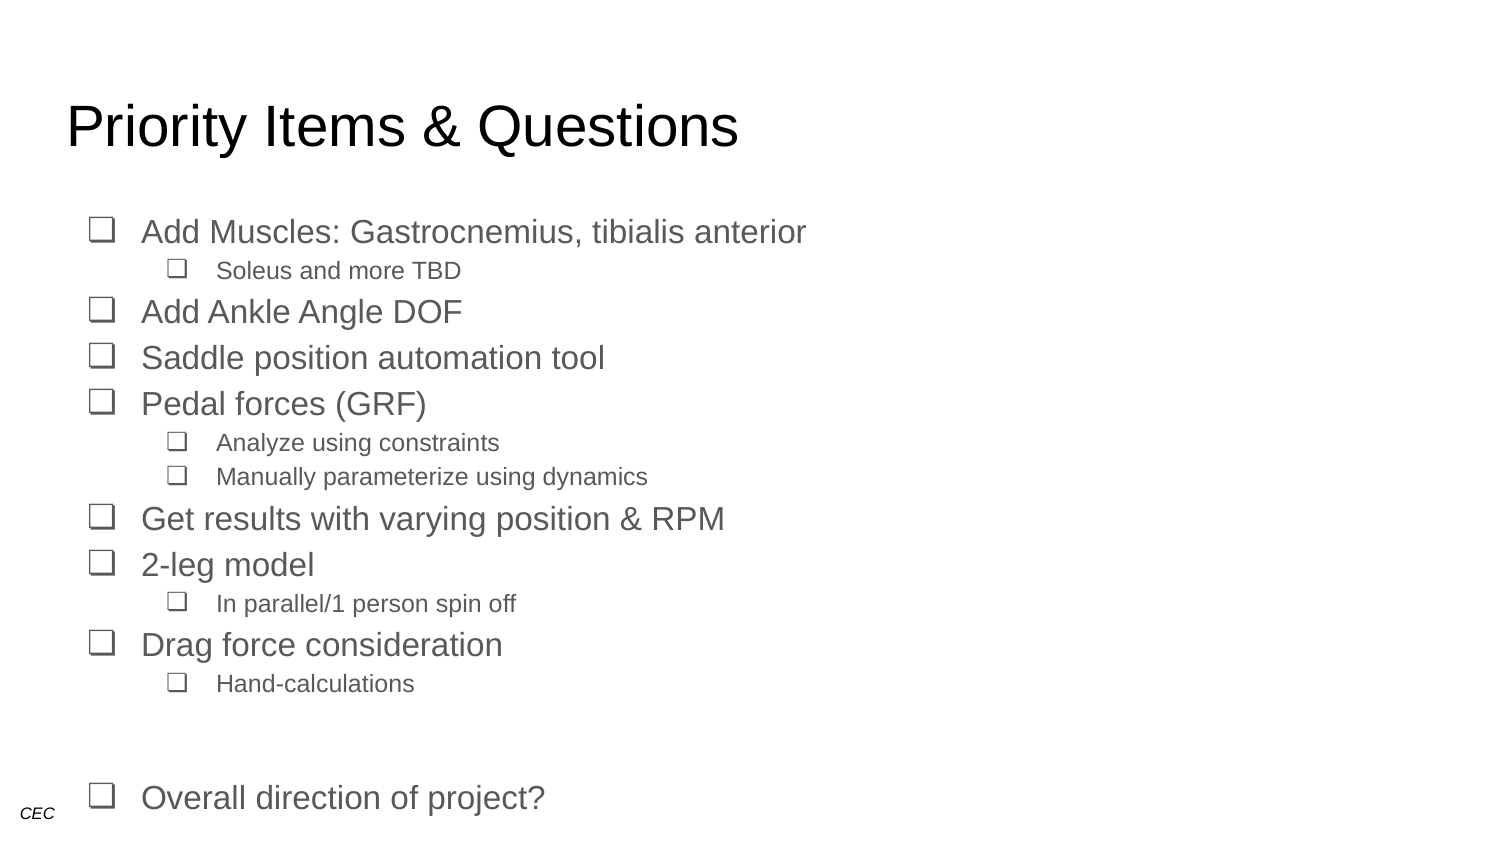

# Priority Items & Questions
Add Muscles: Gastrocnemius, tibialis anterior
Soleus and more TBD
Add Ankle Angle DOF
Saddle position automation tool
Pedal forces (GRF)
Analyze using constraints
Manually parameterize using dynamics
Get results with varying position & RPM
2-leg model
In parallel/1 person spin off
Drag force consideration
Hand-calculations

Overall direction of project?
CEC